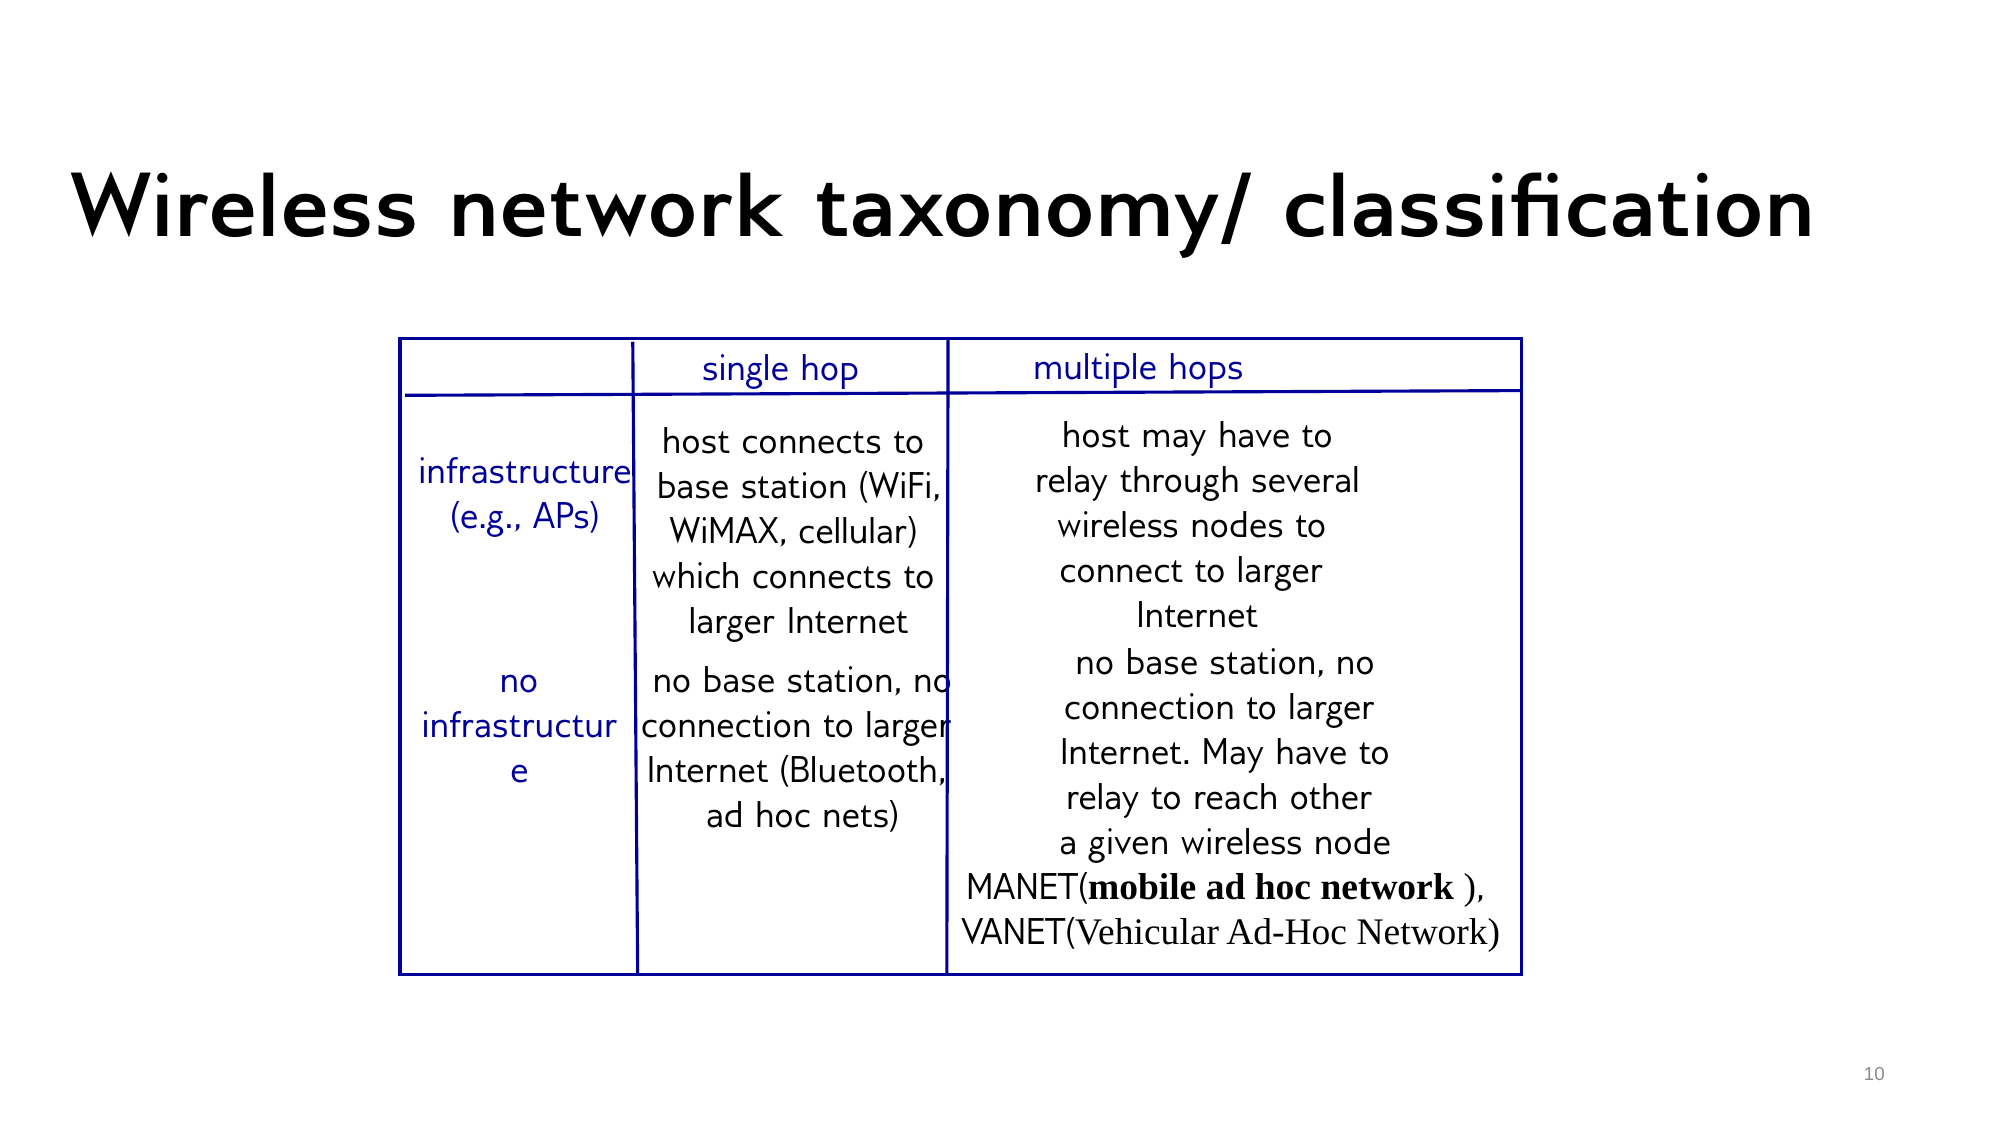

# Wireless network taxonomy/ classification
multiple hops
single hop

host may have to
relay through several
wireless nodes to
connect to larger
Internet
host connects to
base station (WiFi,
WiMAX, cellular)
which connects to
larger Internet
infrastructure
(e.g., APs)
no base station, no
connection to larger
Internet. May have to
relay to reach other
a given wireless node
MANET(mobile ad hoc network ),
 VANET(Vehicular Ad-Hoc Network)
no base station, no
connection to larger
Internet (Bluetooth,
ad hoc nets)
no
infrastructure
10